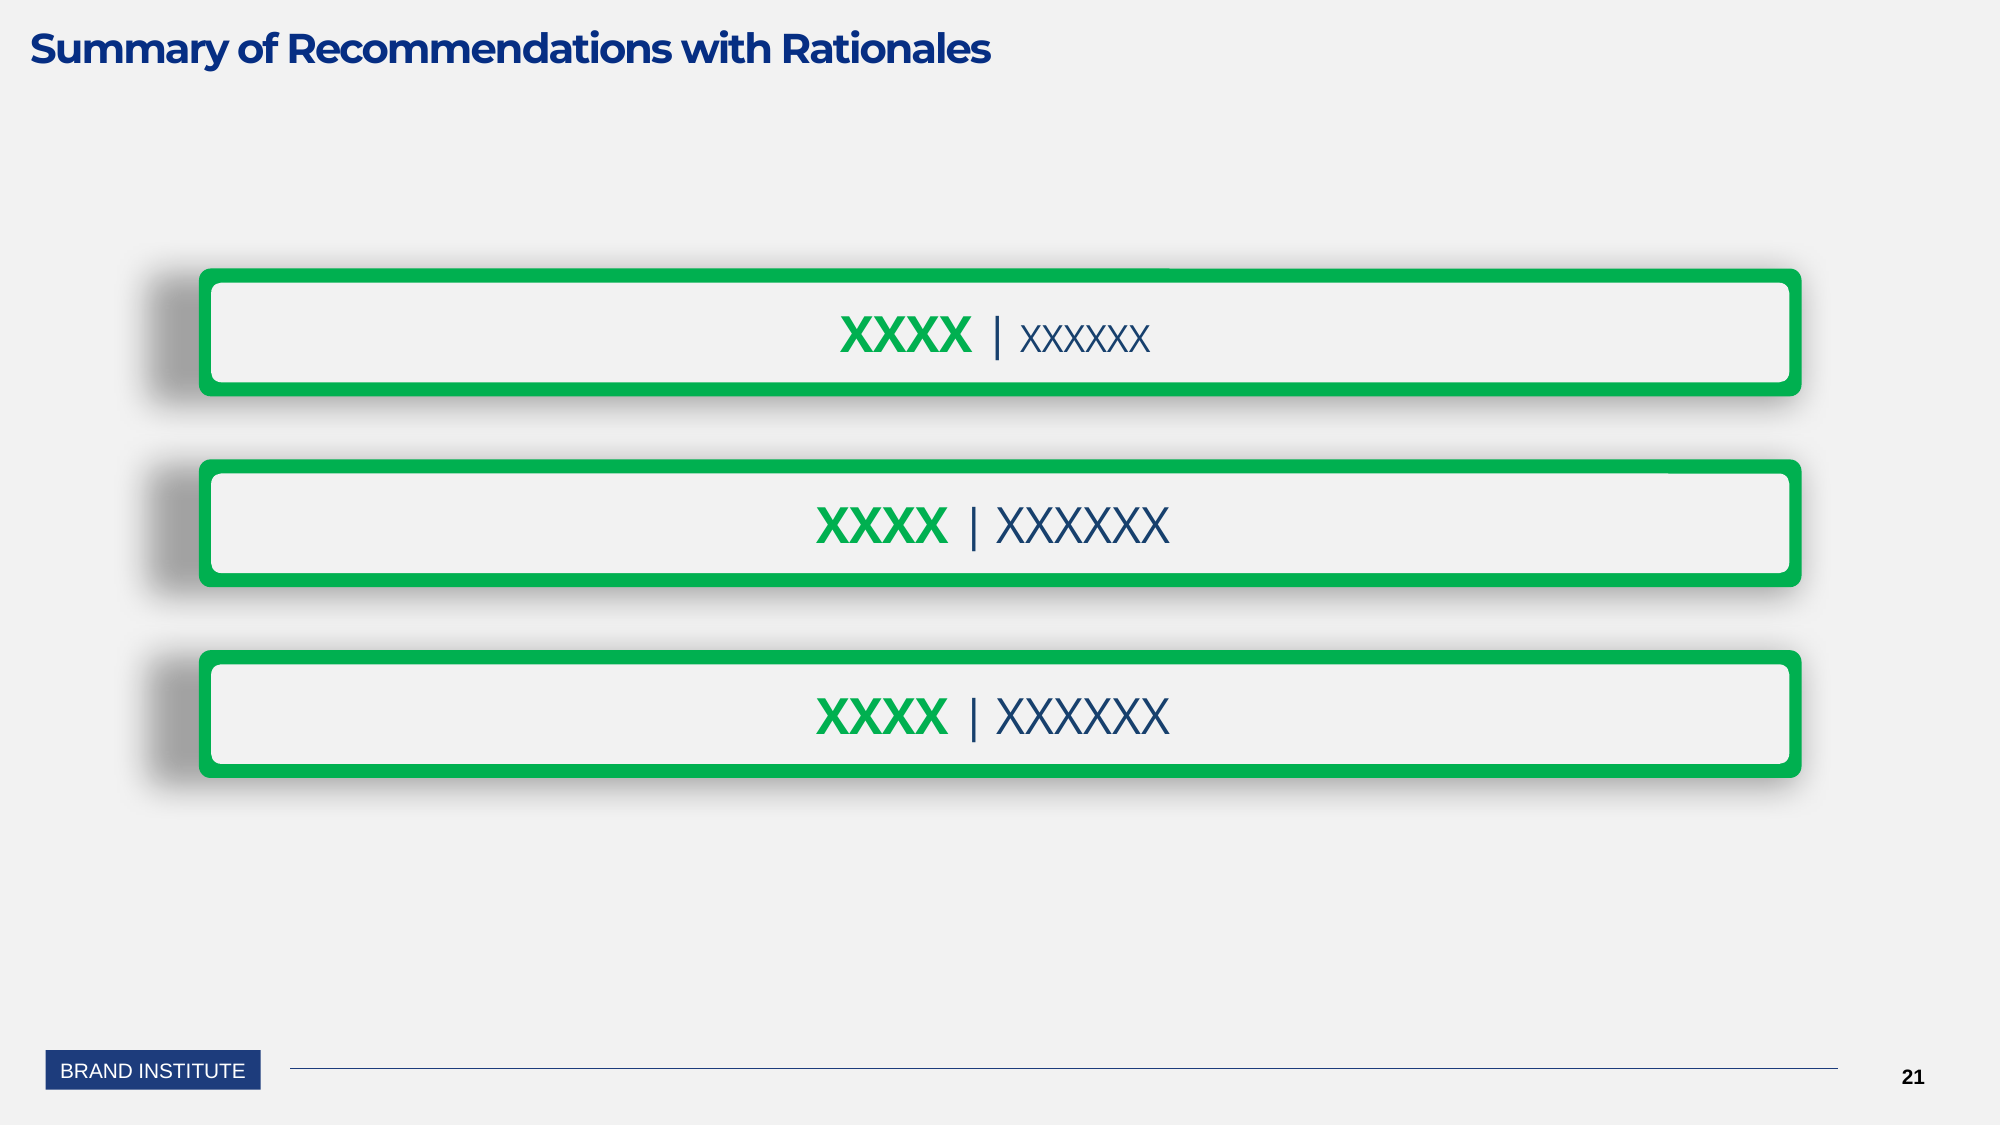

# Summary of Recommendations with Rationales

XXXX | XXXXXX

XXXX | XXXXXX

XXXX | XXXXXX